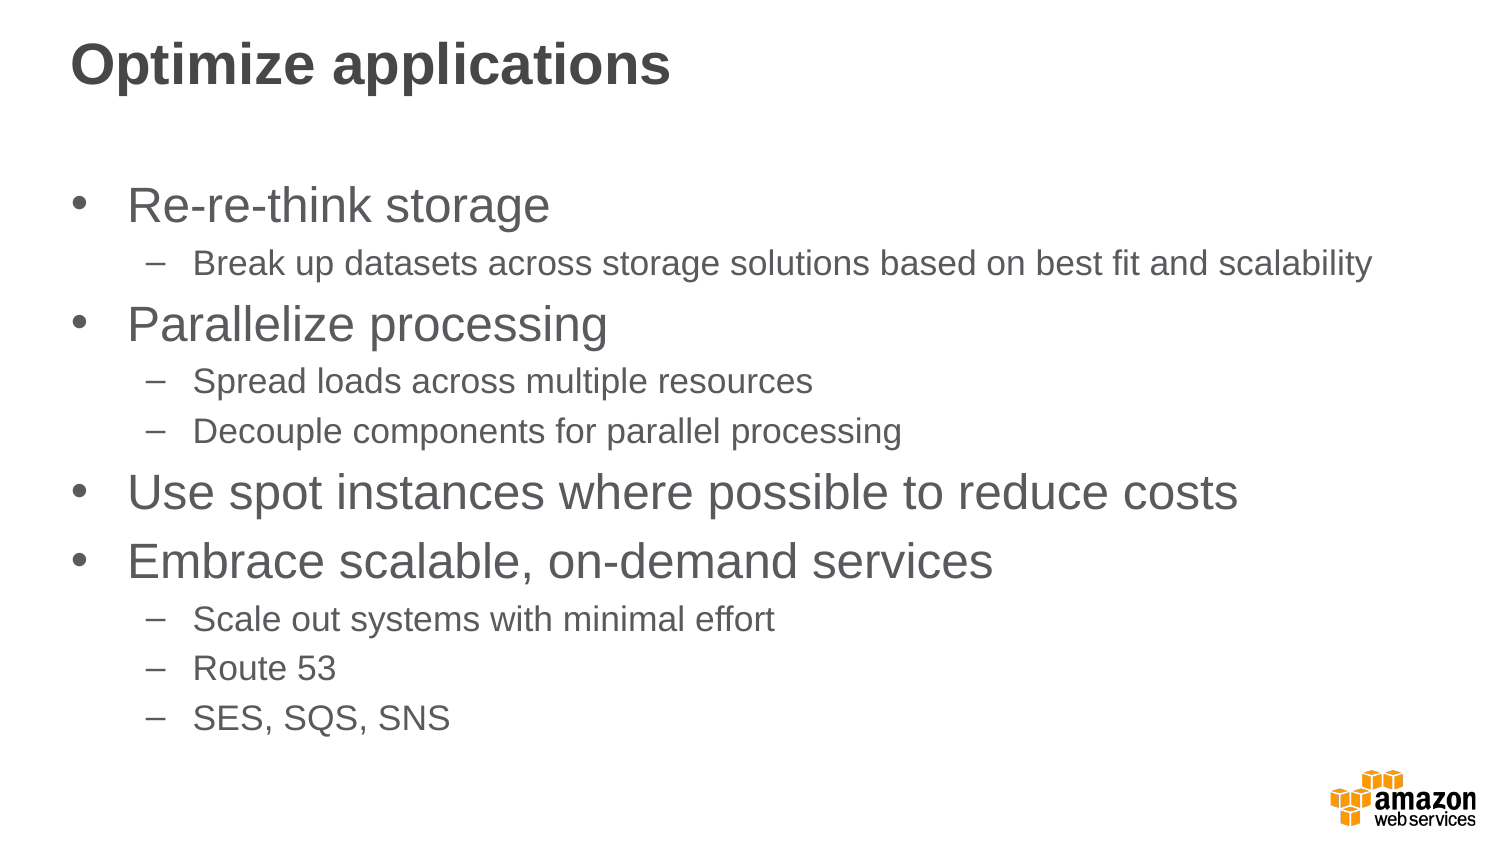

# Optimize applications
Re-re-think storage
Break up datasets across storage solutions based on best fit and scalability
Parallelize processing
Spread loads across multiple resources
Decouple components for parallel processing
Use spot instances where possible to reduce costs
Embrace scalable, on-demand services
Scale out systems with minimal effort
Route 53
SES, SQS, SNS